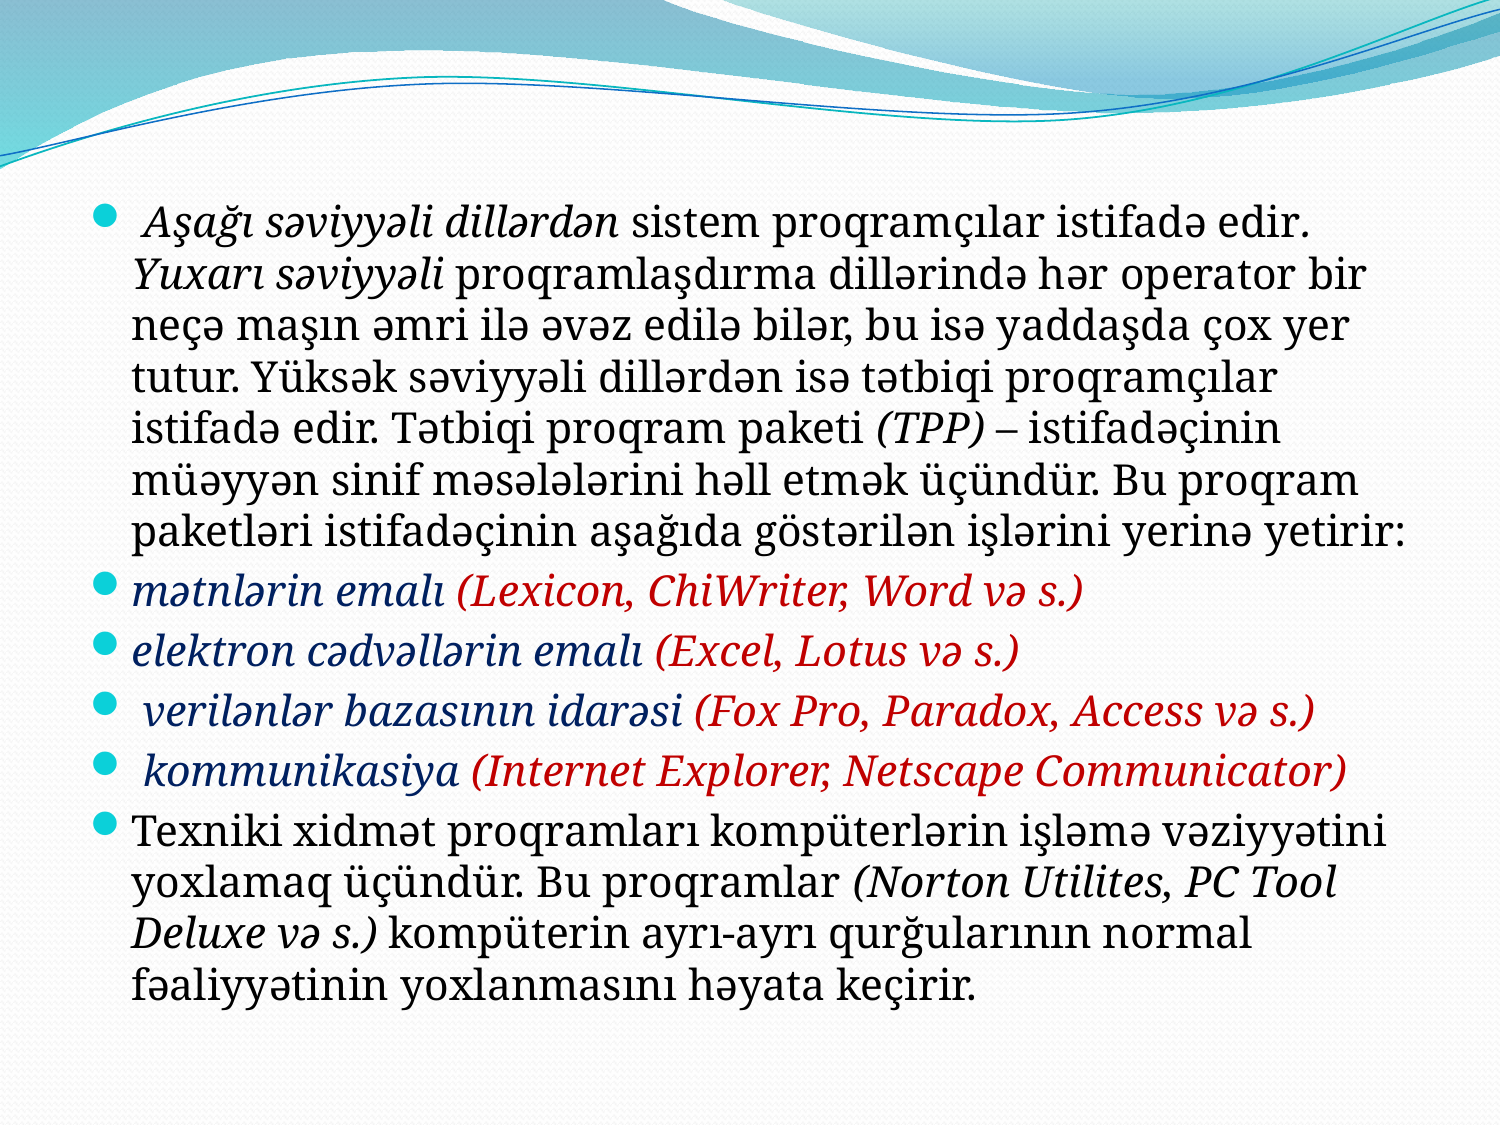

Aşağı səviyyəli dillərdən sistem proqramçılar istifadə edir. Yuxarı səviyyəli proqramlaşdırma dillərində hər operator bir neçə maşın əmri ilə əvəz edilə bilər, bu isə yaddaşda çox yer tutur. Yüksək səviyyəli dillərdən isə tətbiqi proqramçılar istifadə edir. Tətbiqi proqram paketi (TPP) – istifadəçinin müəyyən sinif məsələlərini həll etmək üçündür. Bu proqram paketləri istifadəçinin aşağıda göstərilən işlərini yerinə yetirir:
mətnlərin emalı (Lexicon, ChiWriter, Word və s.)
elektron cədvəllərin emalı (Excel, Lotus və s.)
 verilənlər bazasının idarəsi (Fox Pro, Paradox, Access və s.)
 kommunikasiya (Internet Explorer, Netscape Communicator)
Texniki xidmət proqramları kompüterlərin işləmə vəziyyətini yoxlamaq üçündür. Bu proqramlar (Norton Utilites, PC Tool Deluxe və s.) kompüterin ayrı-ayrı qurğularının normal fəaliyyətinin yoxlanmasını həyata keçirir.